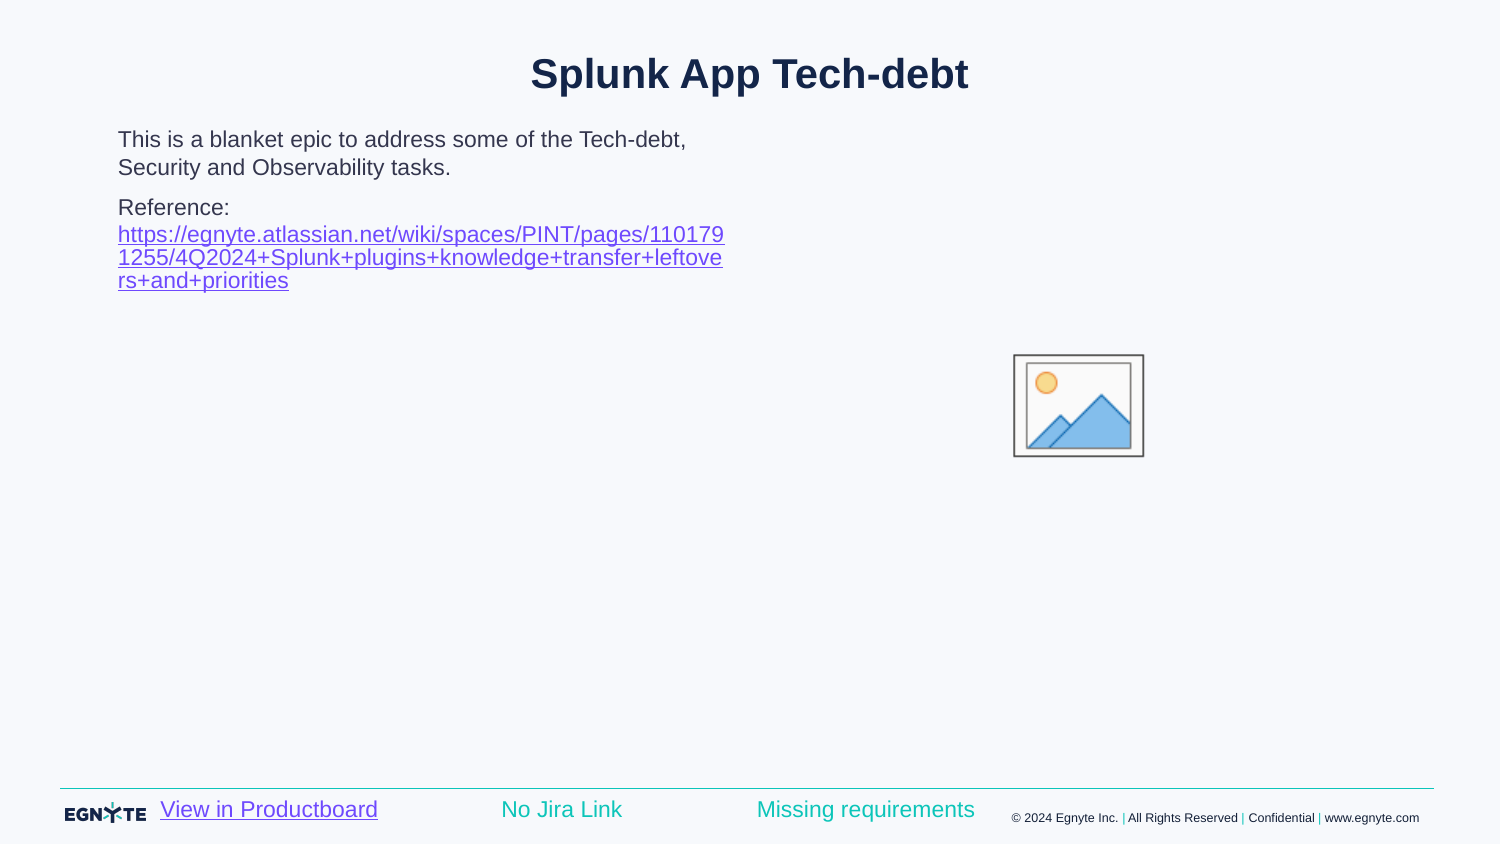

# Splunk App Tech-debt
This is a blanket epic to address some of the Tech-debt, Security and Observability tasks.
Reference:https://egnyte.atlassian.net/wiki/spaces/PINT/pages/1101791255/4Q2024+Splunk+plugins+knowledge+transfer+leftovers+and+priorities

Missing requirements
No Jira Link
View in Productboard